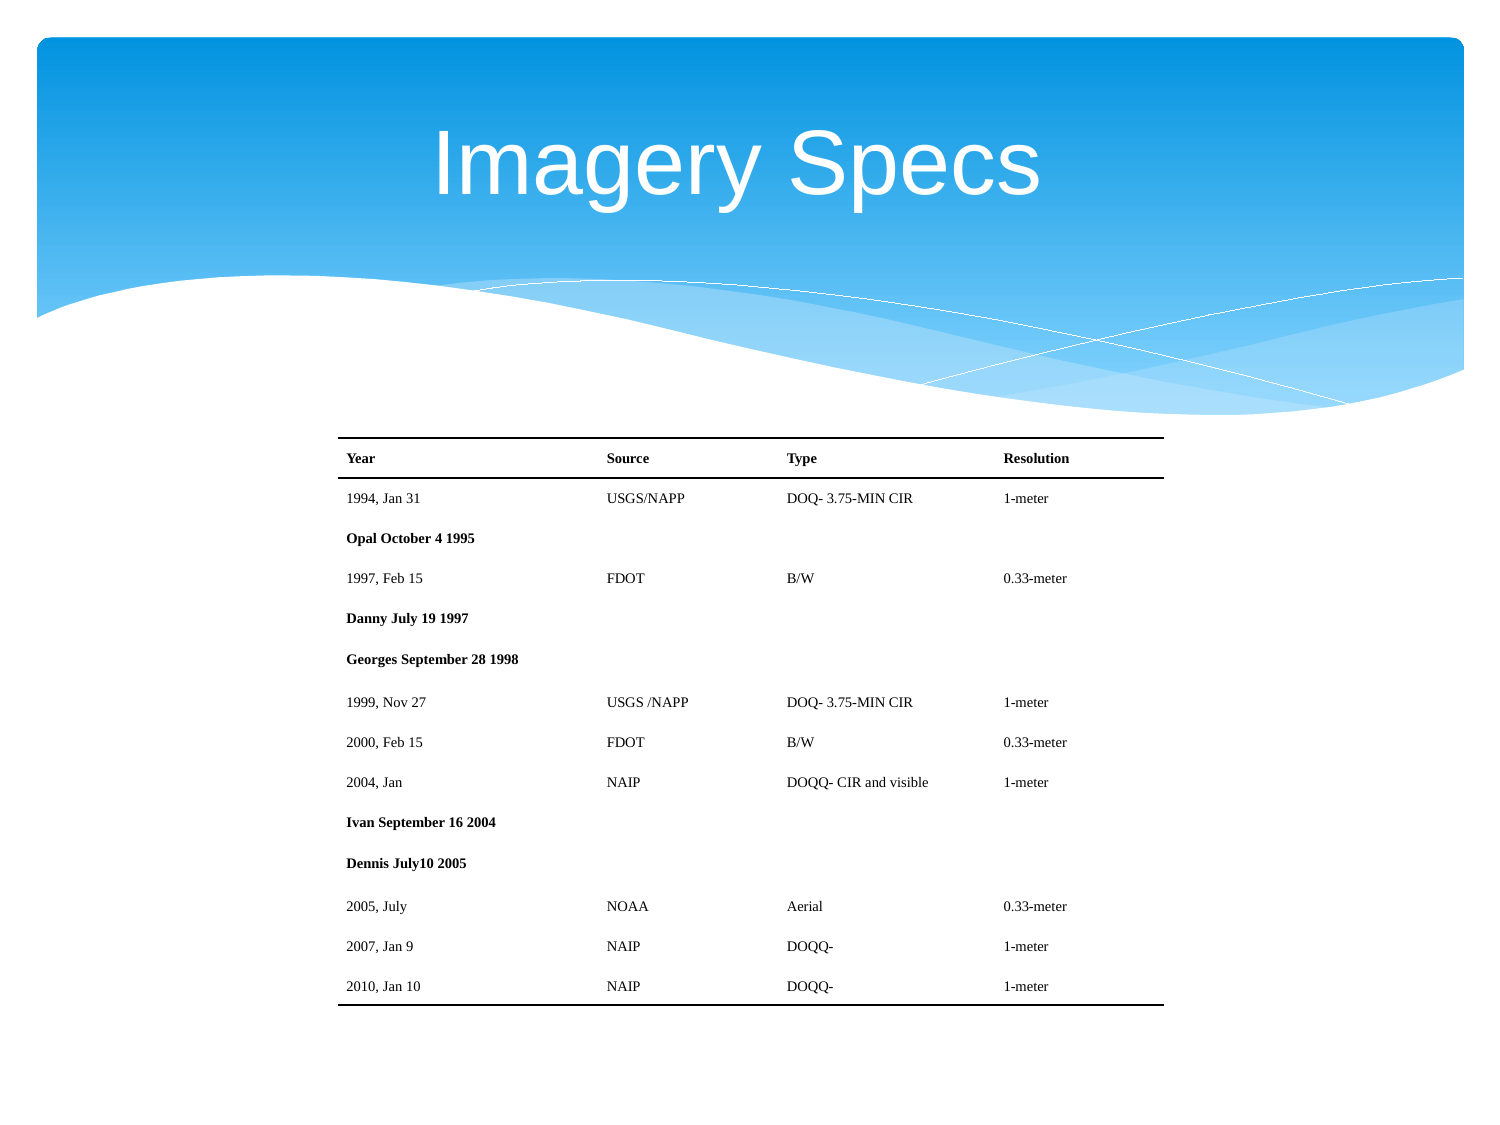

# Imagery Specs
| Year | Source | Type | Resolution |
| --- | --- | --- | --- |
| 1994, Jan 31 | USGS/NAPP | DOQ- 3.75-MIN CIR | 1-meter |
| Opal October 4 1995 |  |  |  |
| 1997, Feb 15 | FDOT | B/W | 0.33-meter |
| Danny July 19 1997   Georges September 28 1998 |  |  |  |
| 1999, Nov 27 | USGS /NAPP | DOQ- 3.75-MIN CIR | 1-meter |
| 2000, Feb 15 | FDOT | B/W | 0.33-meter |
| 2004, Jan | NAIP | DOQQ- CIR and visible | 1-meter |
| Ivan September 16 2004   Dennis July10 2005 |  |  |  |
| 2005, July | NOAA | Aerial | 0.33-meter |
| 2007, Jan 9 | NAIP | DOQQ- | 1-meter |
| 2010, Jan 10 | NAIP | DOQQ- | 1-meter |